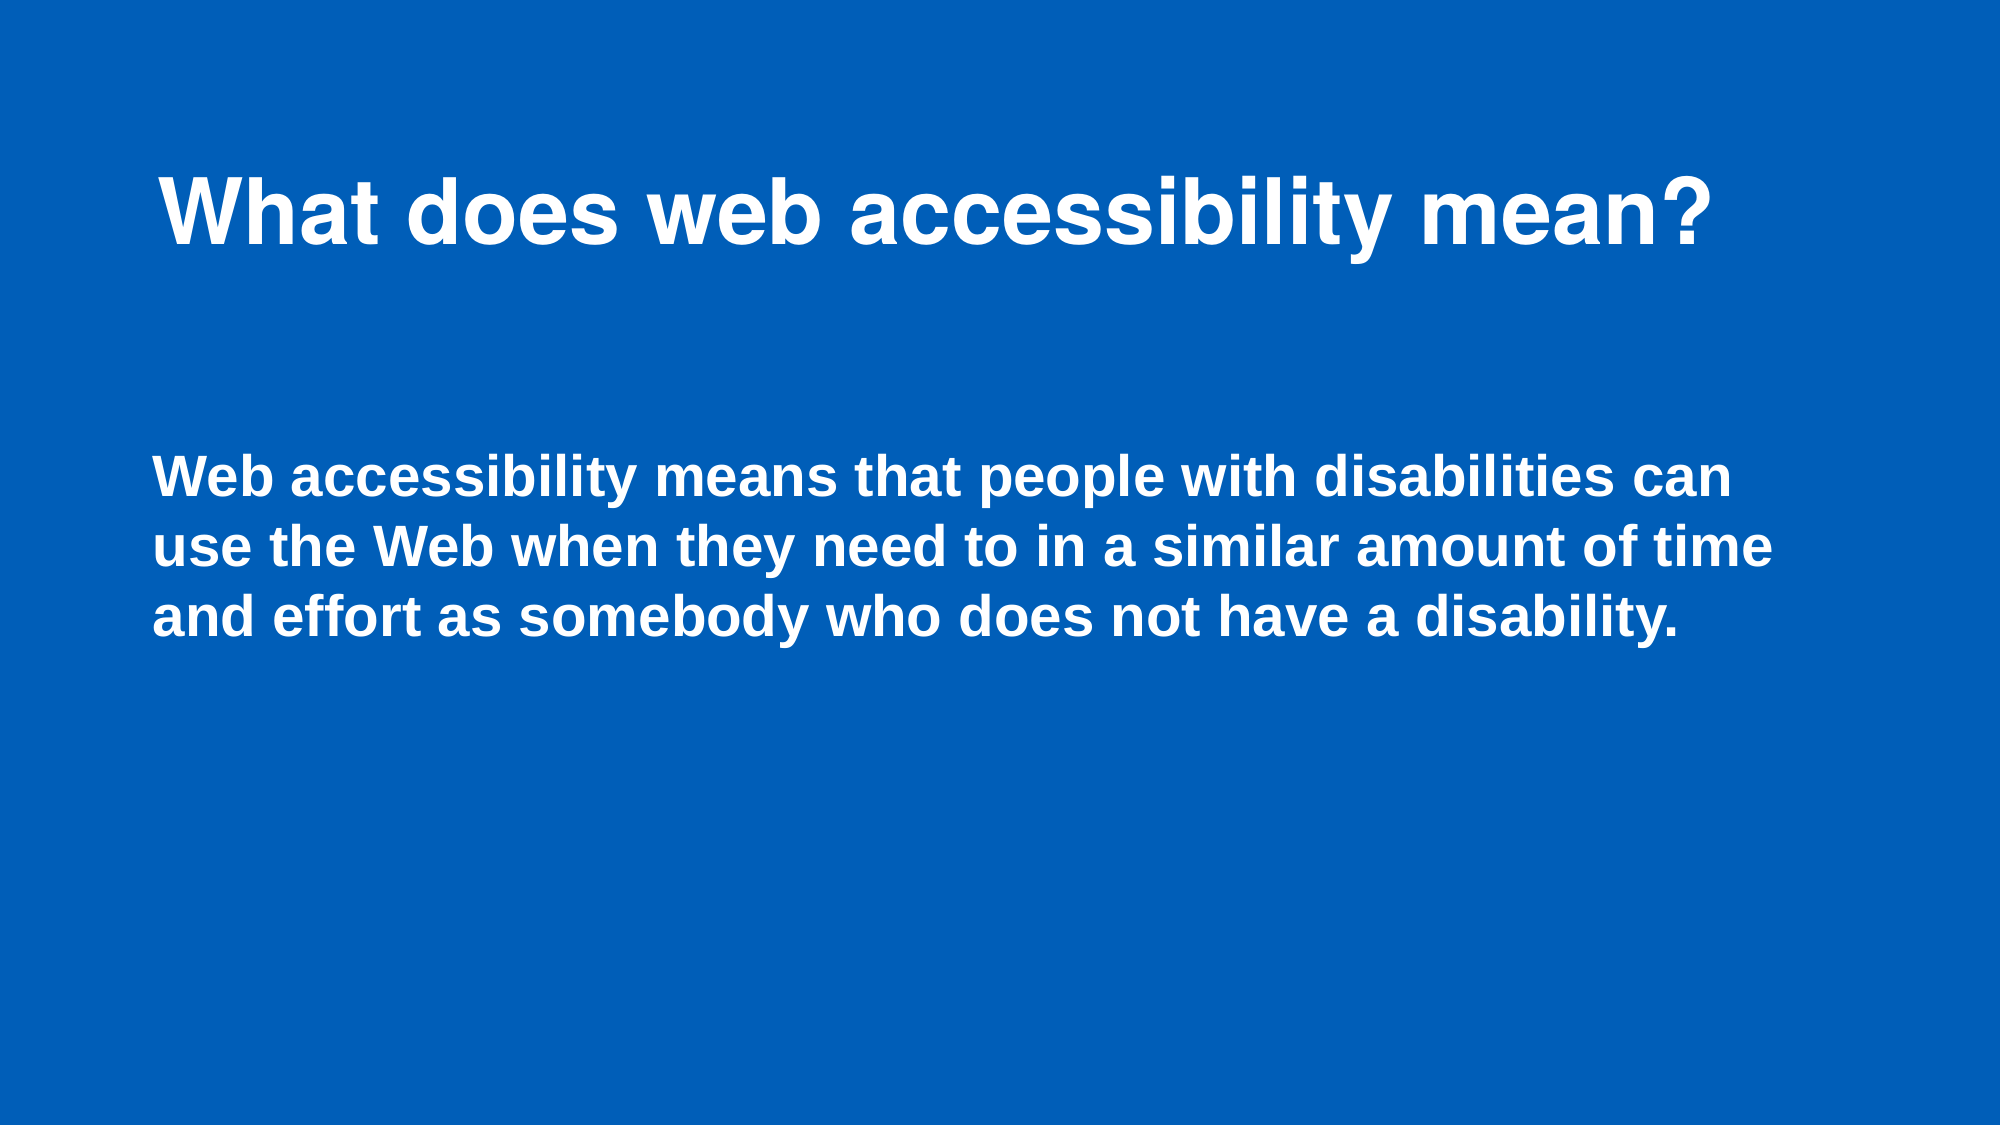

# What does web accessibility mean?
Web accessibility means that people with disabilities can use the Web when they need to in a similar amount of time and effort as somebody who does not have a disability.